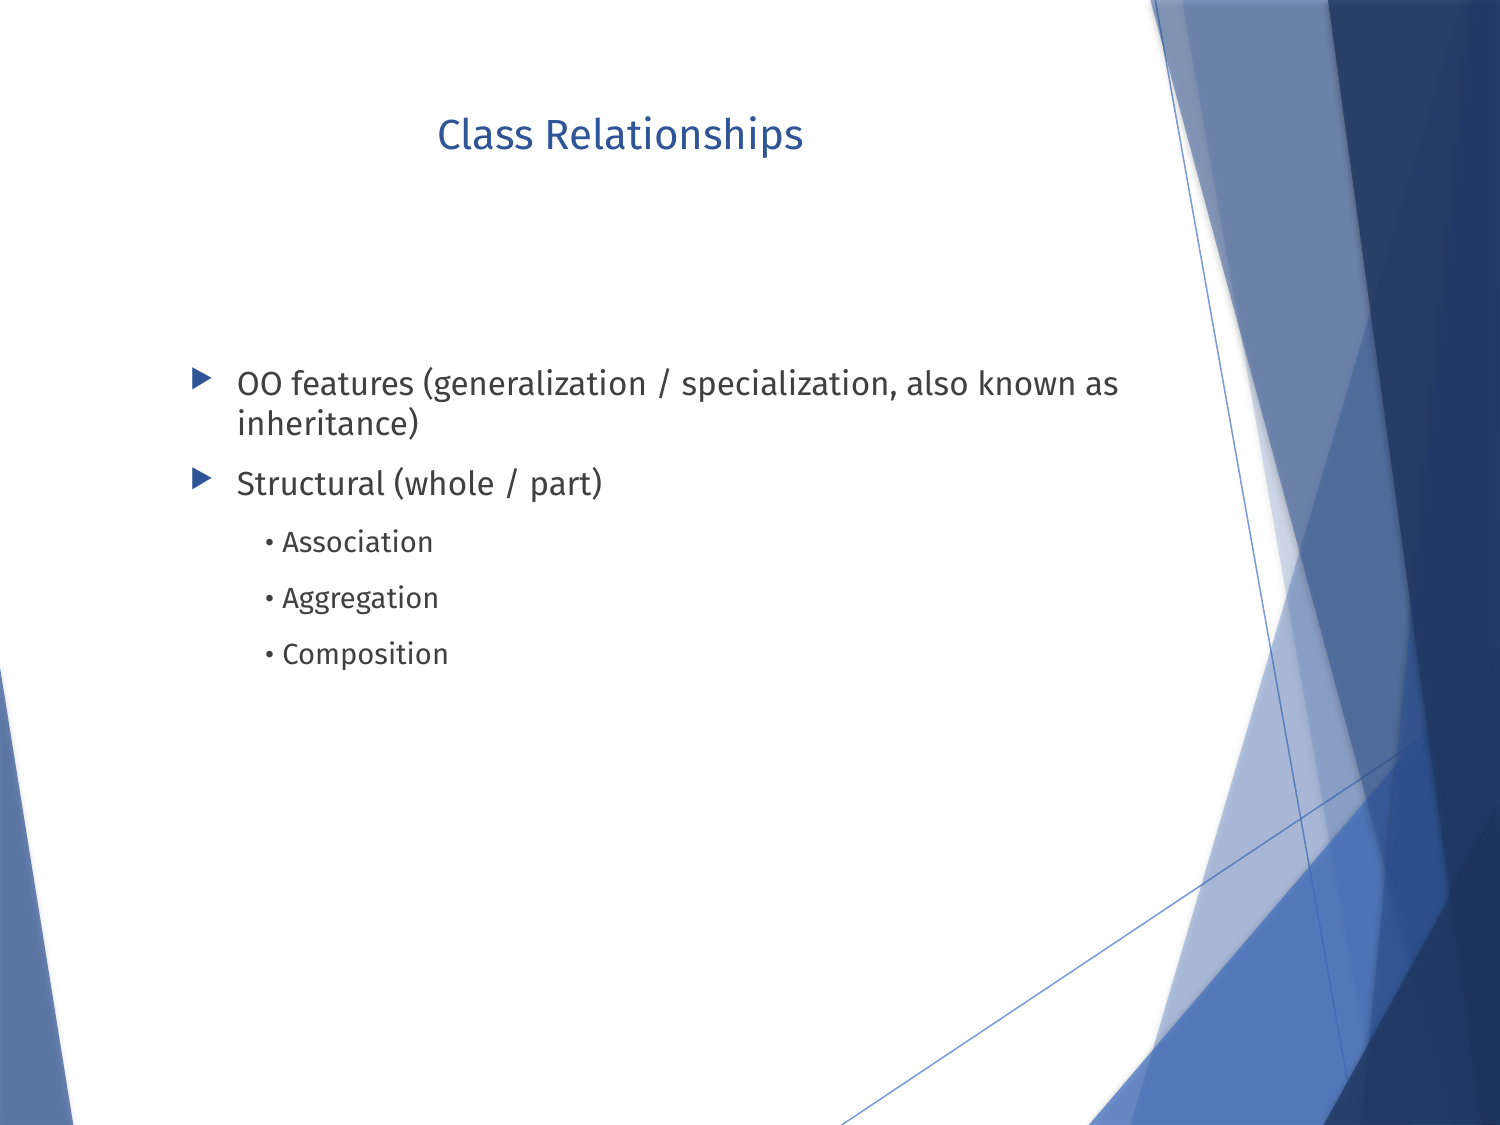

# Class Relationships
OO features (generalization / specialization, also known as inheritance)
Structural (whole / part)
• Association
• Aggregation
• Composition